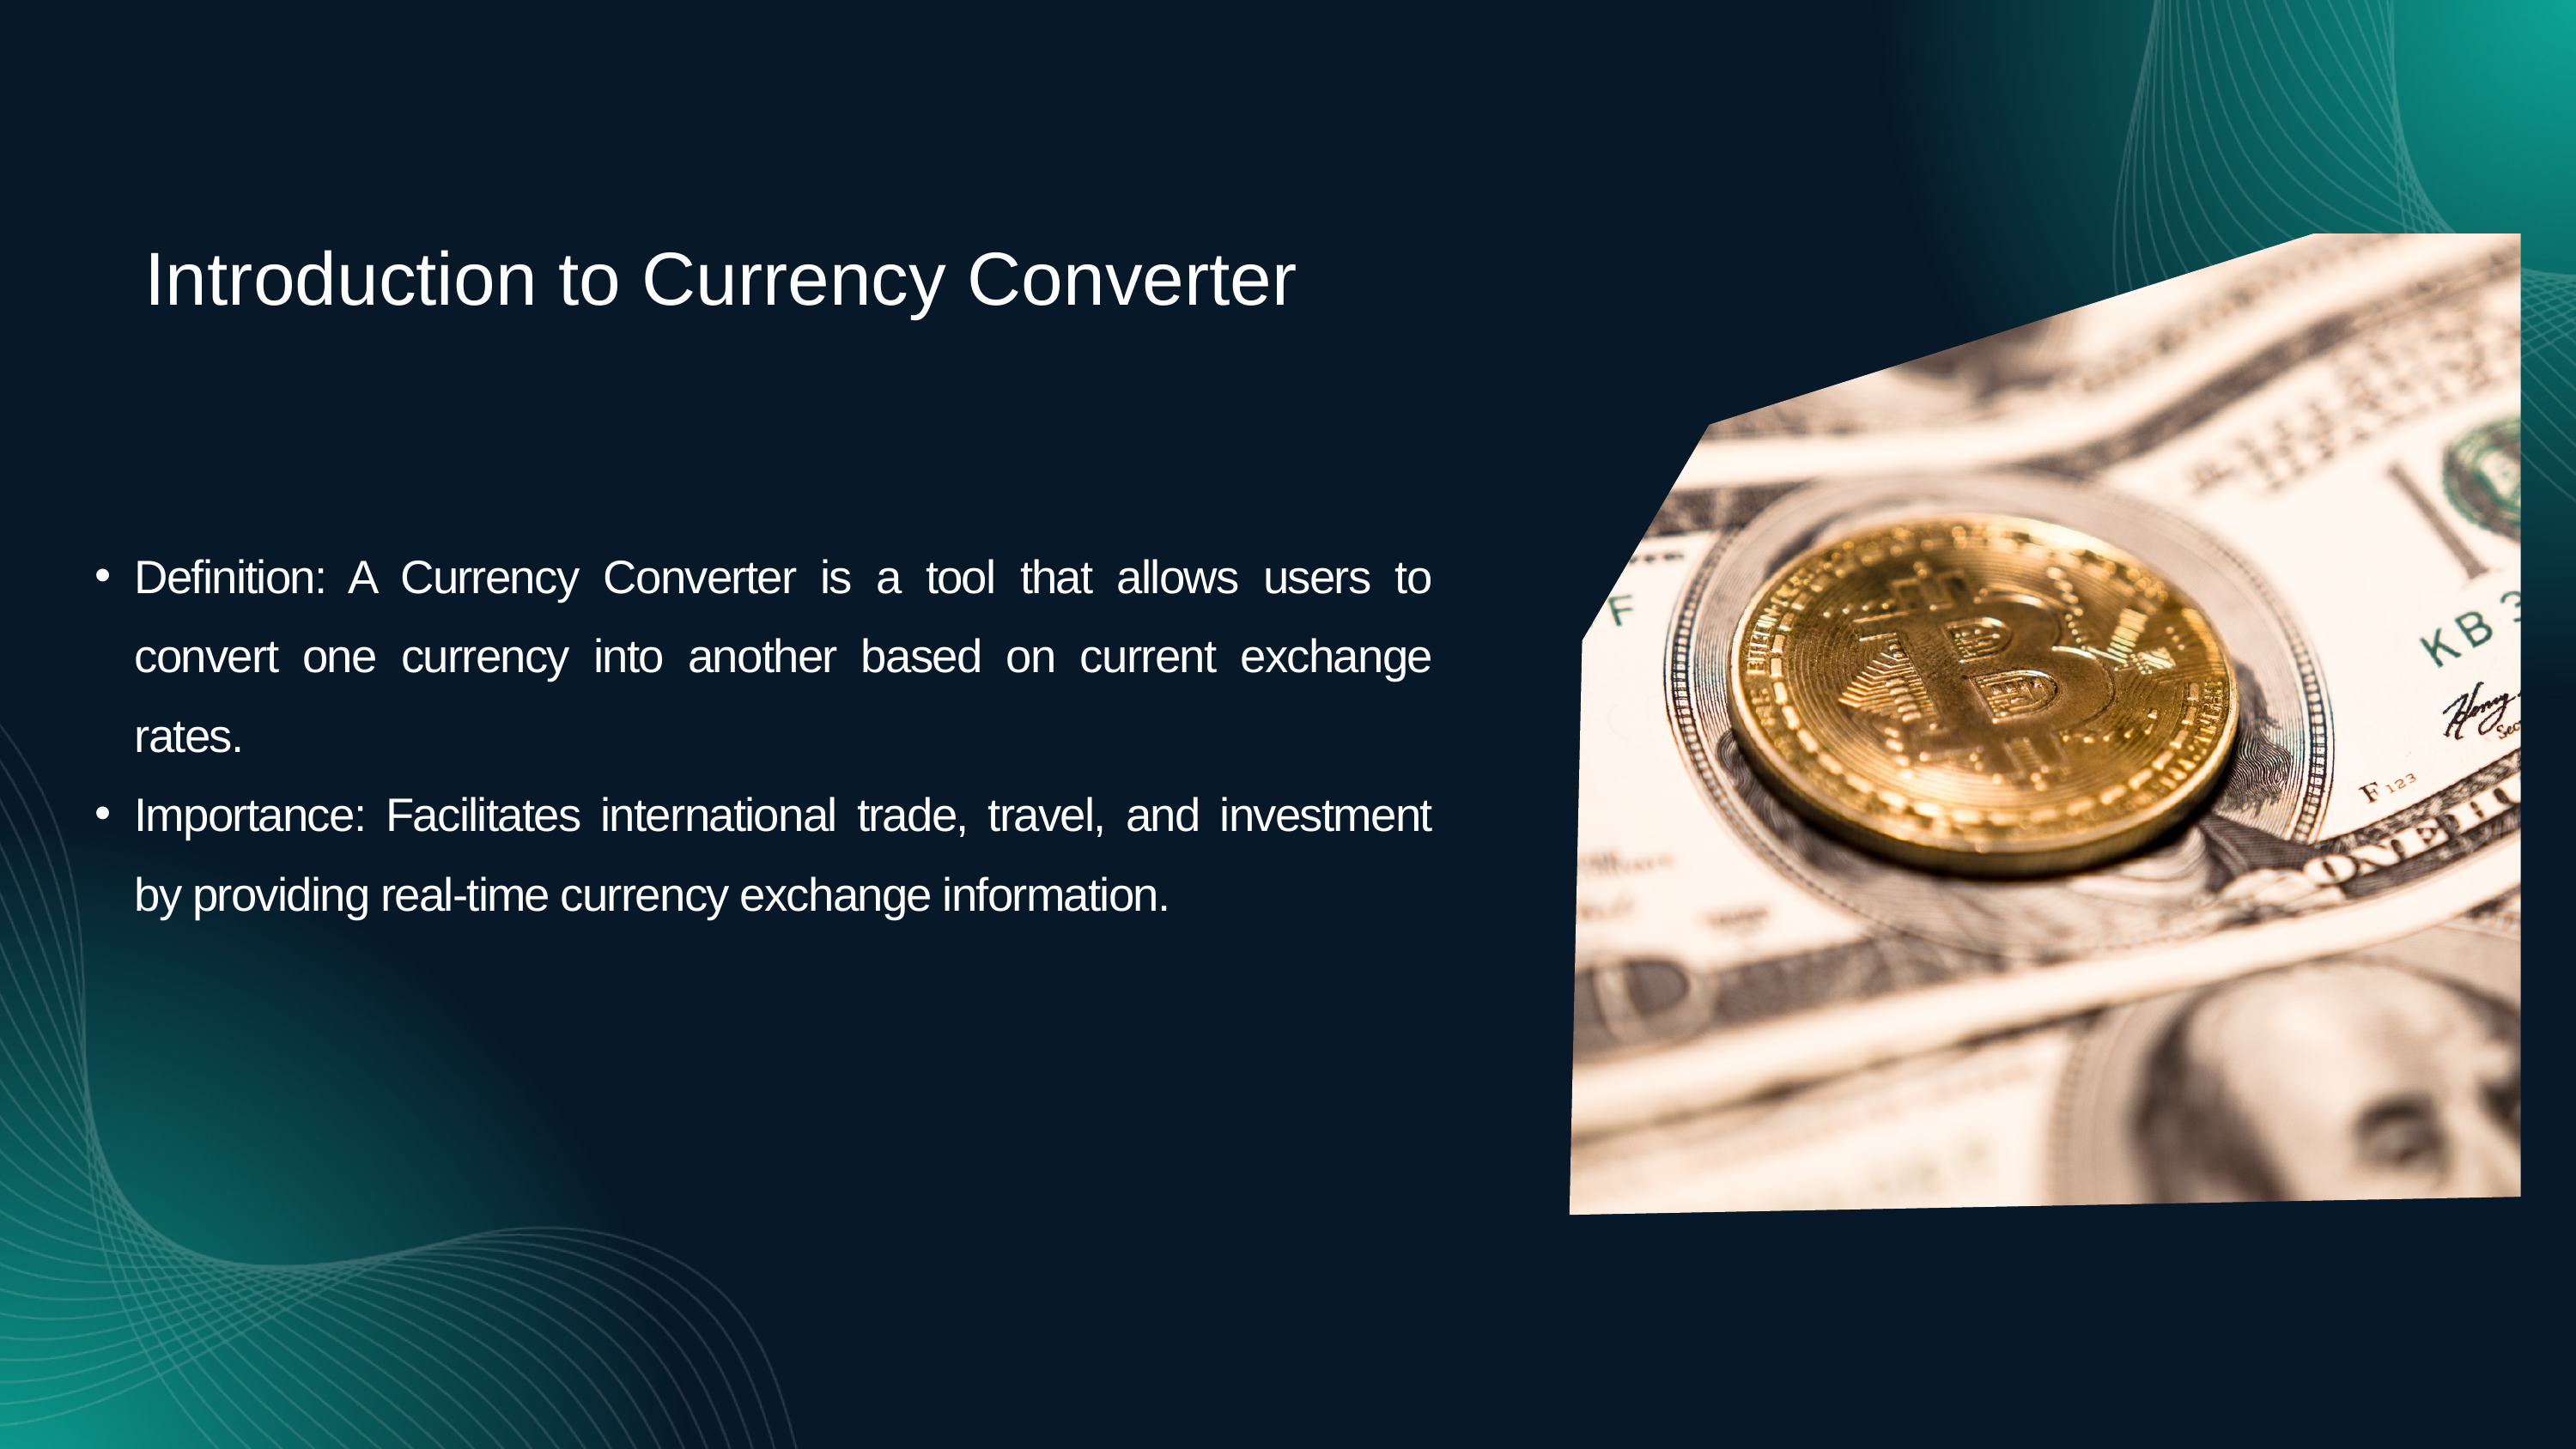

Introduction to Currency Converter

Definition: A Currency Converter is a tool that allows users to convert one currency into another based on current exchange rates.
Importance: Facilitates international trade, travel, and investment by providing real-time currency exchange information.